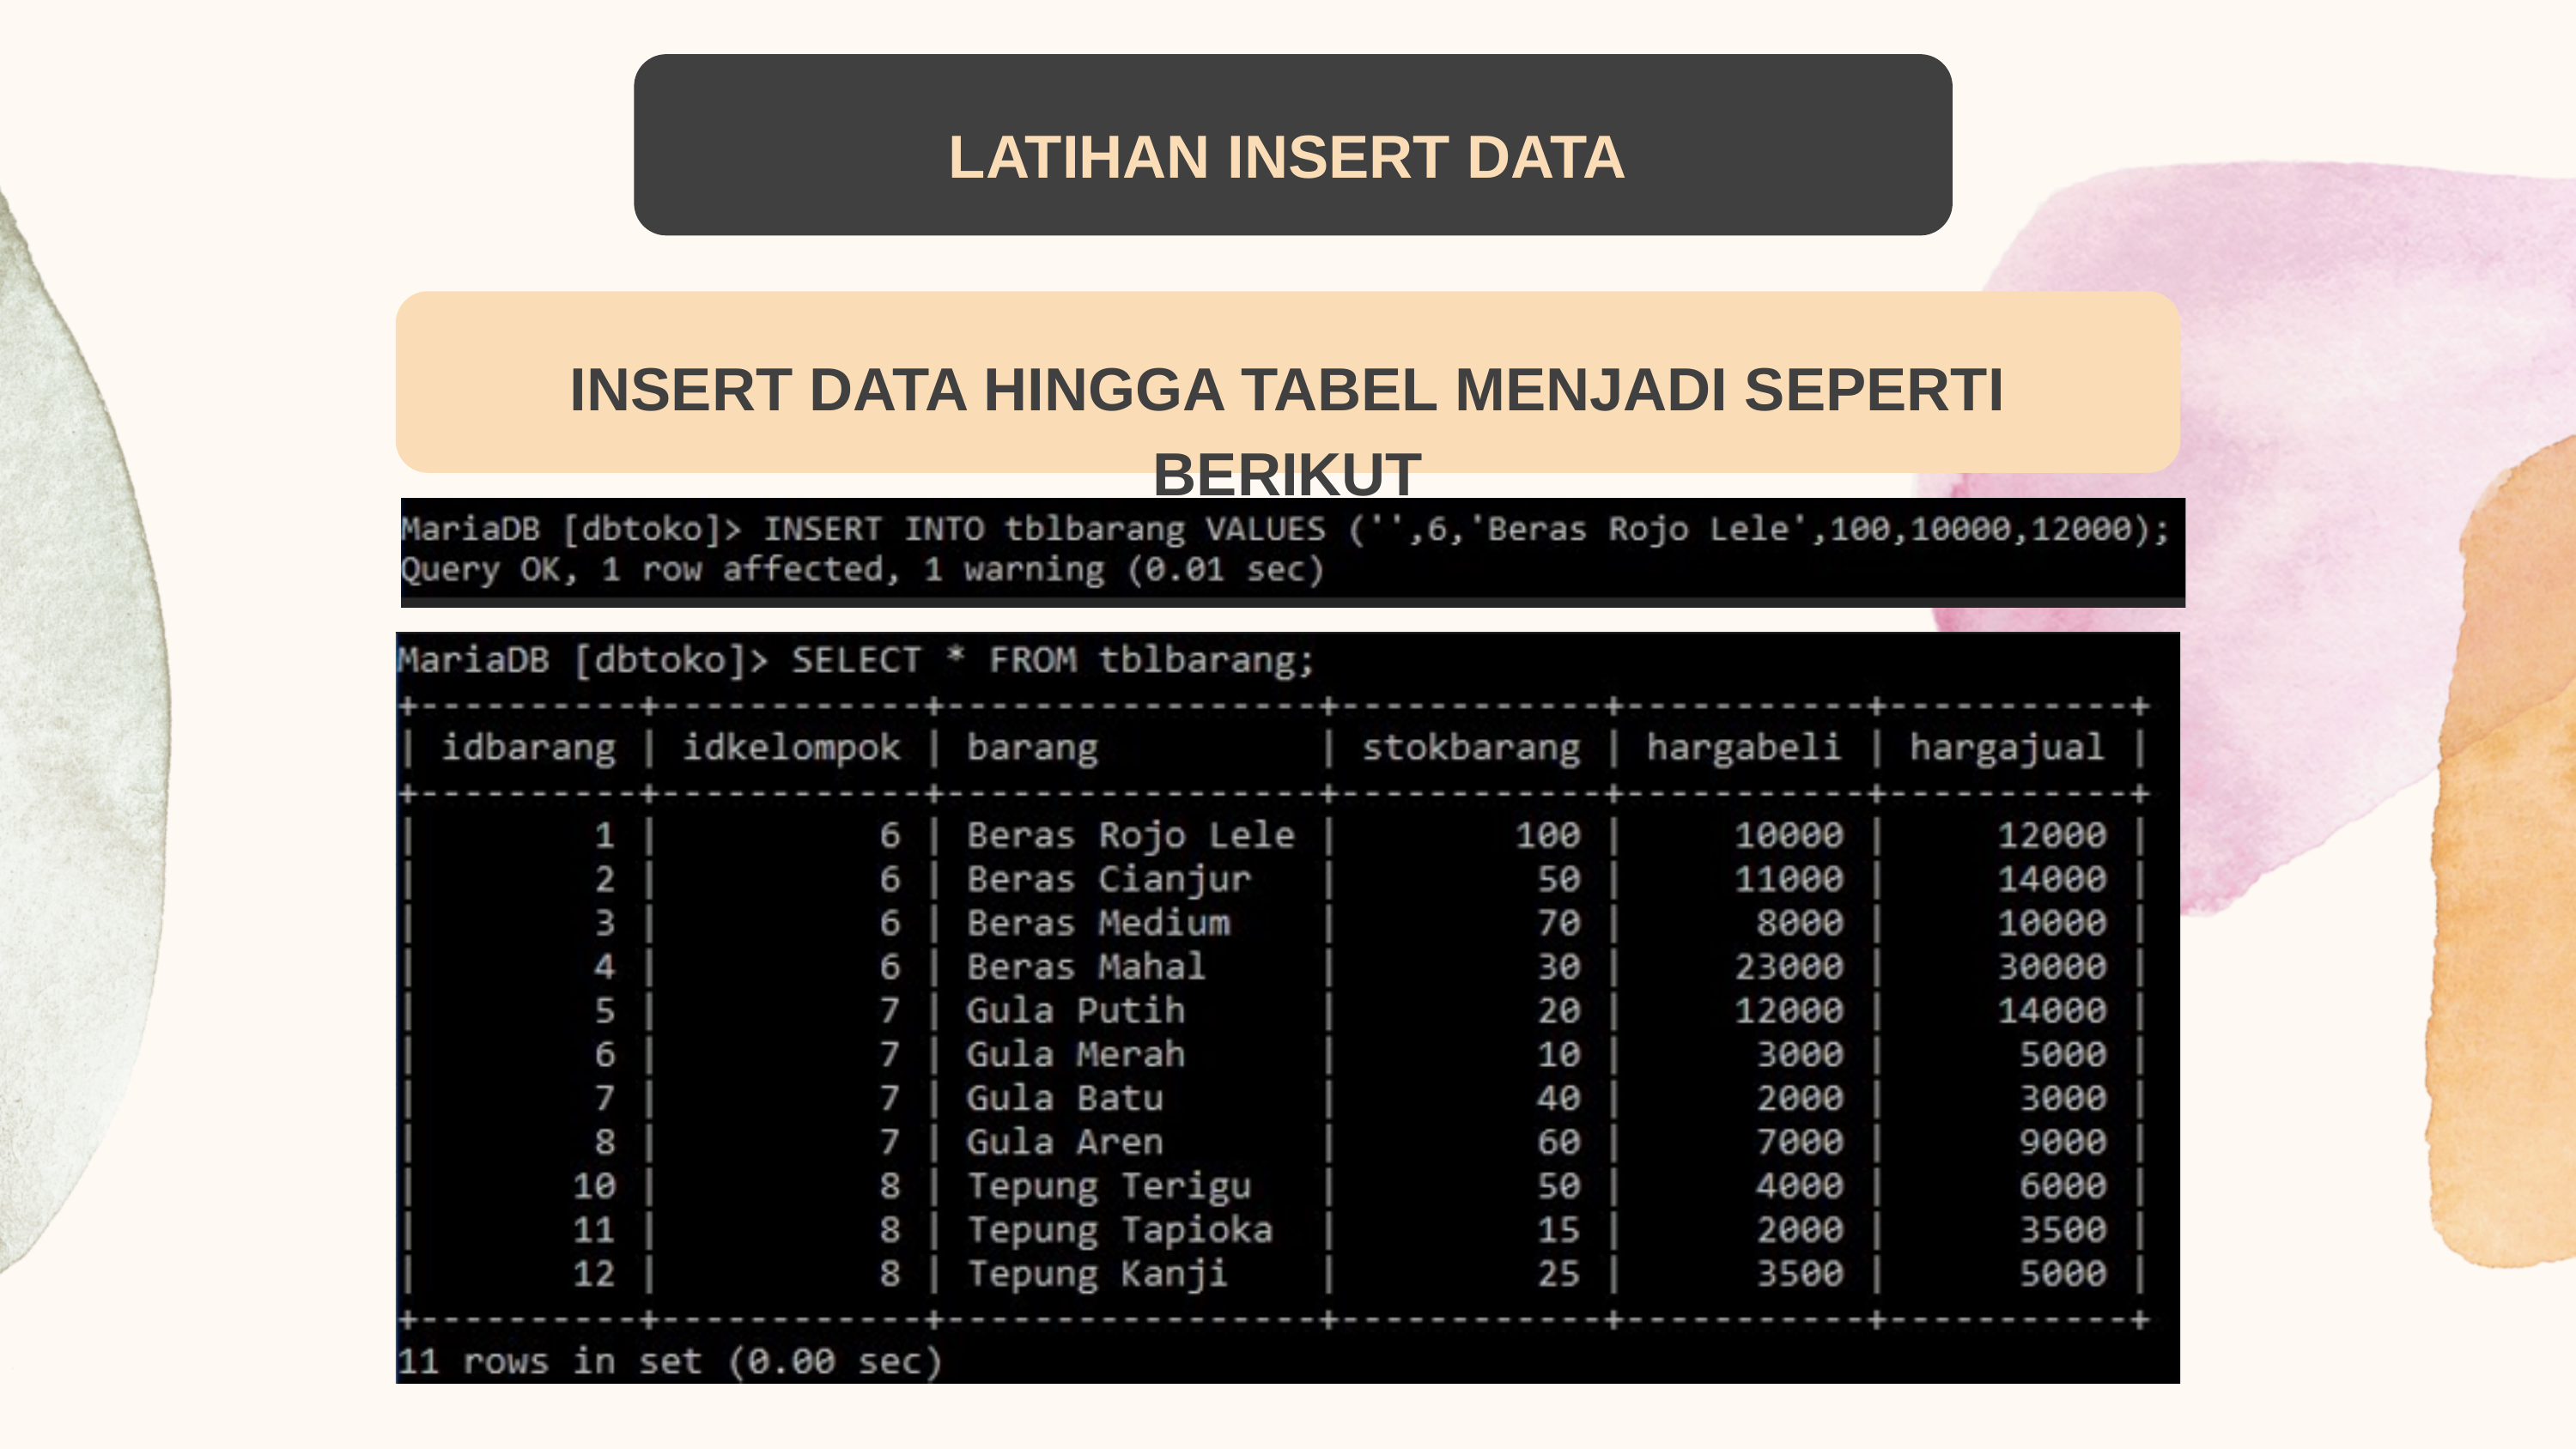

LATIHAN INSERT DATA

INSERT DATA HINGGA TABEL MENJADI SEPERTI BERIKUT